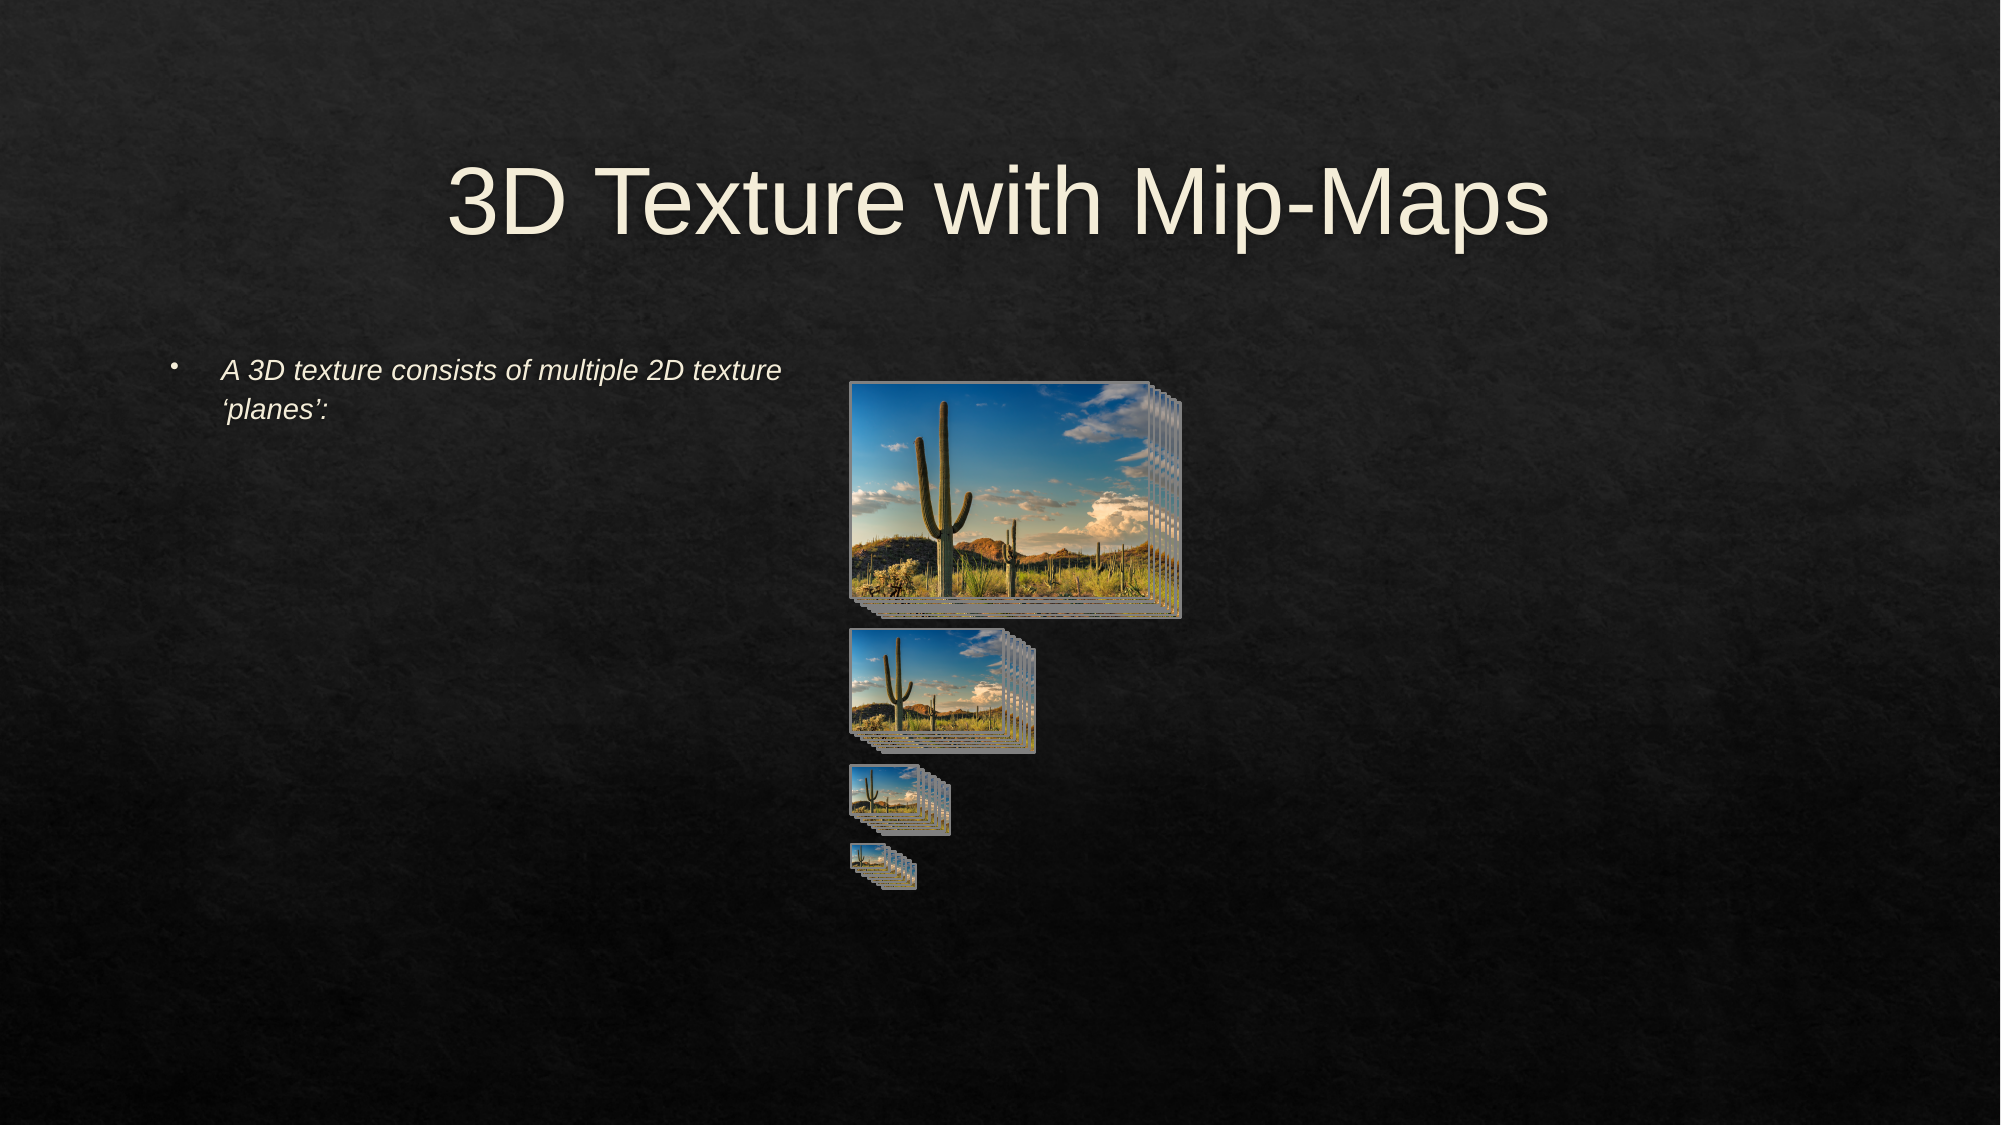

# 3D Texture with Mip-Maps
A 3D texture consists of multiple 2D texture ‘planes’: